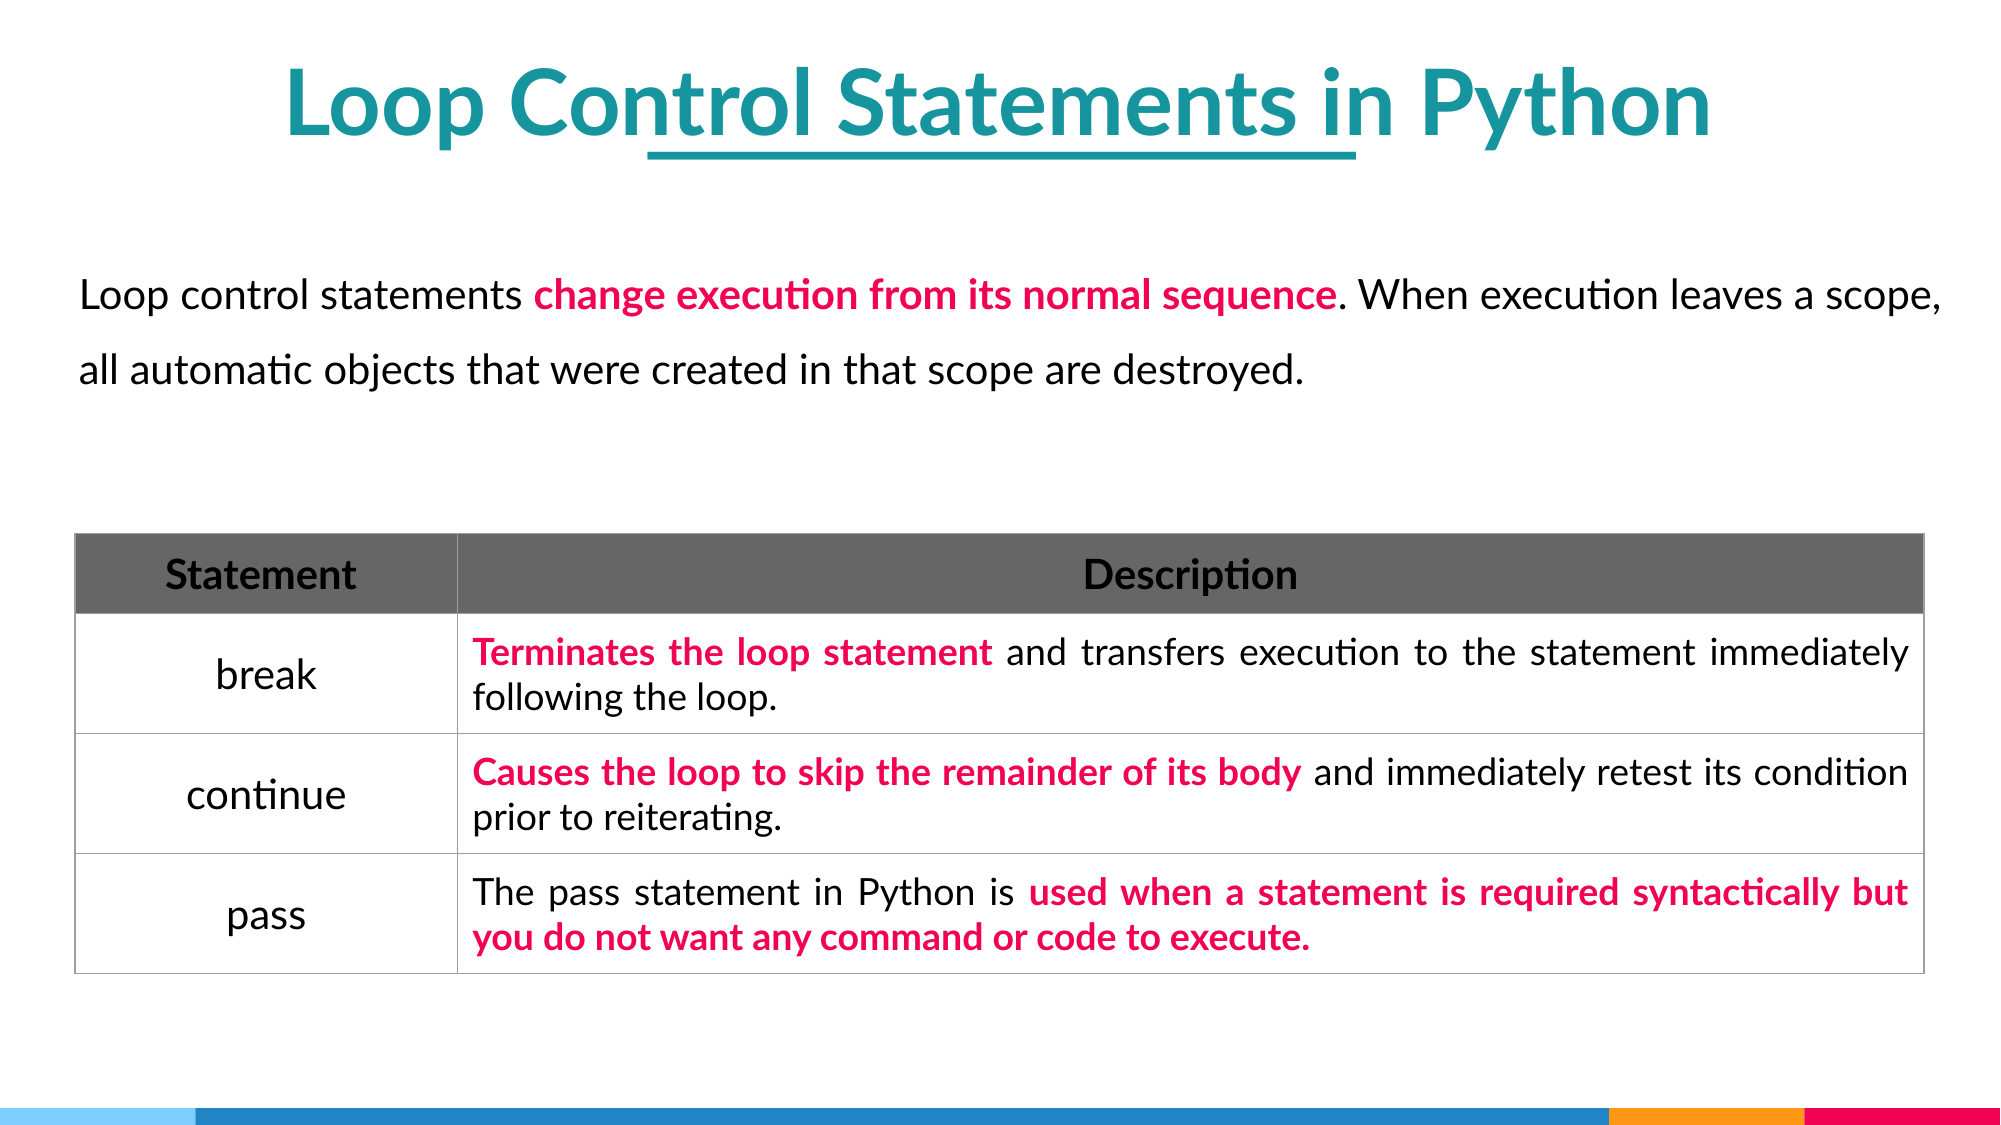

Loop Control Statements in Python

Loop control statements change execution from its normal sequence. When execution leaves a scope, all automatic objects that were created in that scope are destroyed.
| Statement | Description |
| --- | --- |
| break | Terminates the loop statement and transfers execution to the statement immediately following the loop. |
| continue | Causes the loop to skip the remainder of its body and immediately retest its condition prior to reiterating. |
| pass | The pass statement in Python is used when a statement is required syntactically but you do not want any command or code to execute. |